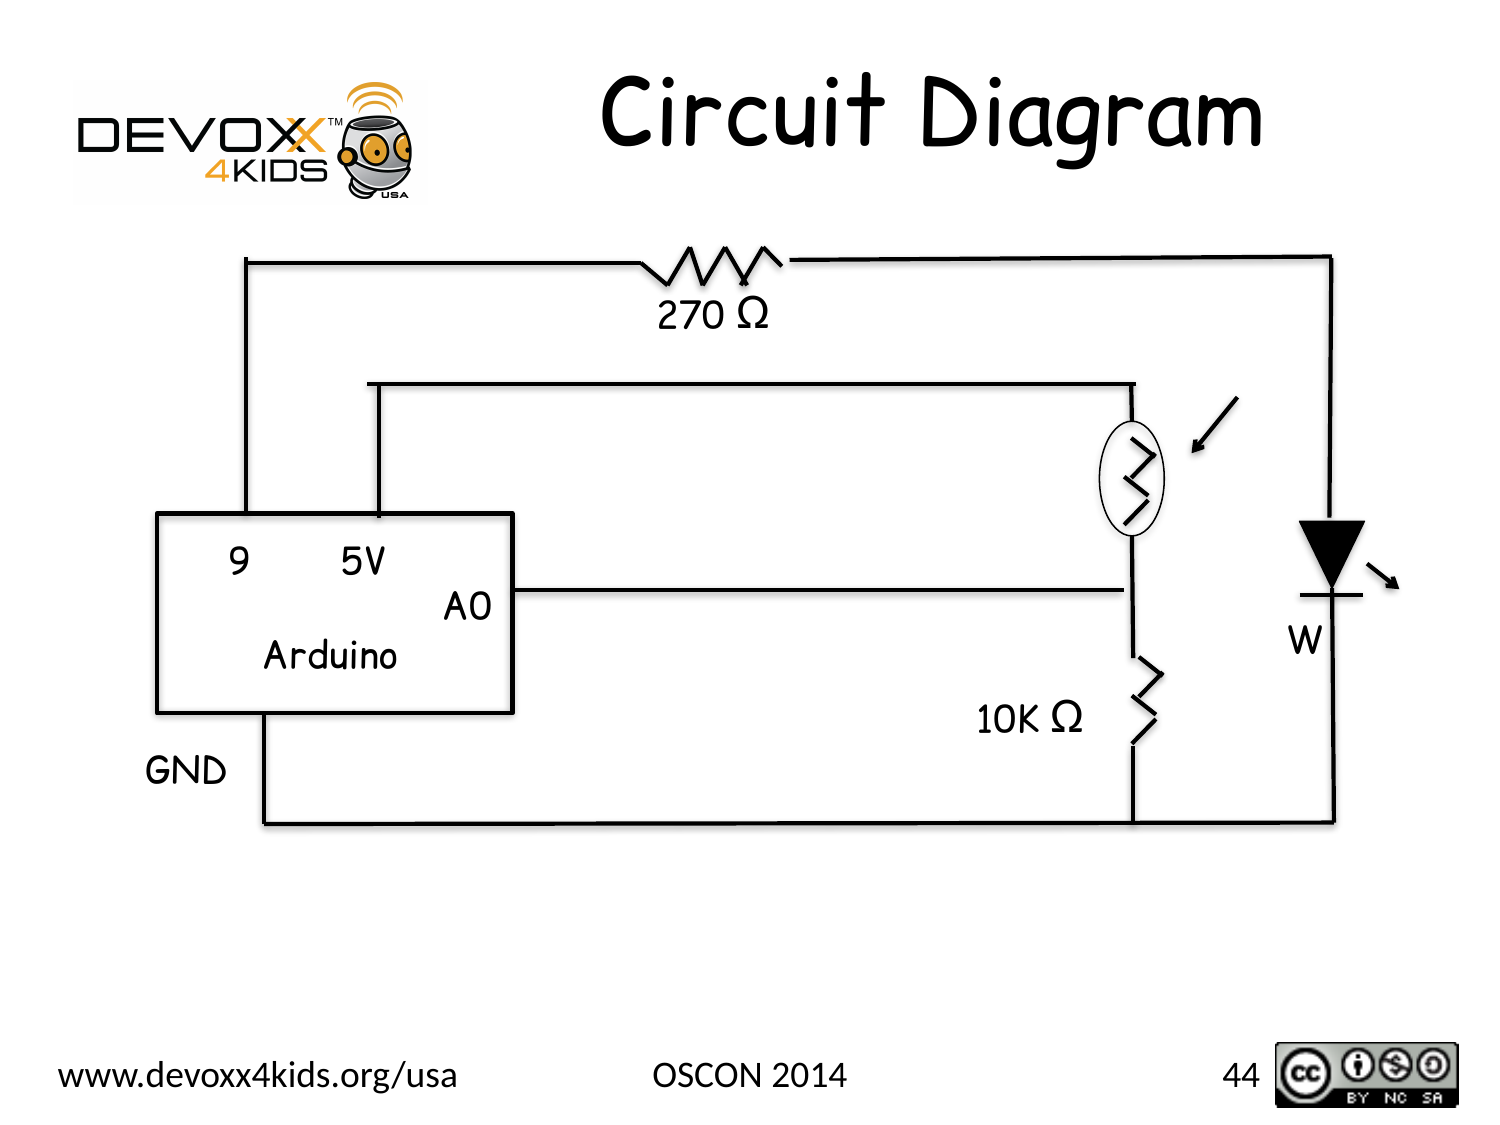

# Circuit Diagram
270 Ω

     9        5V
                        A0

Arduino
W
10K Ω
GND
OSCON 2014
44